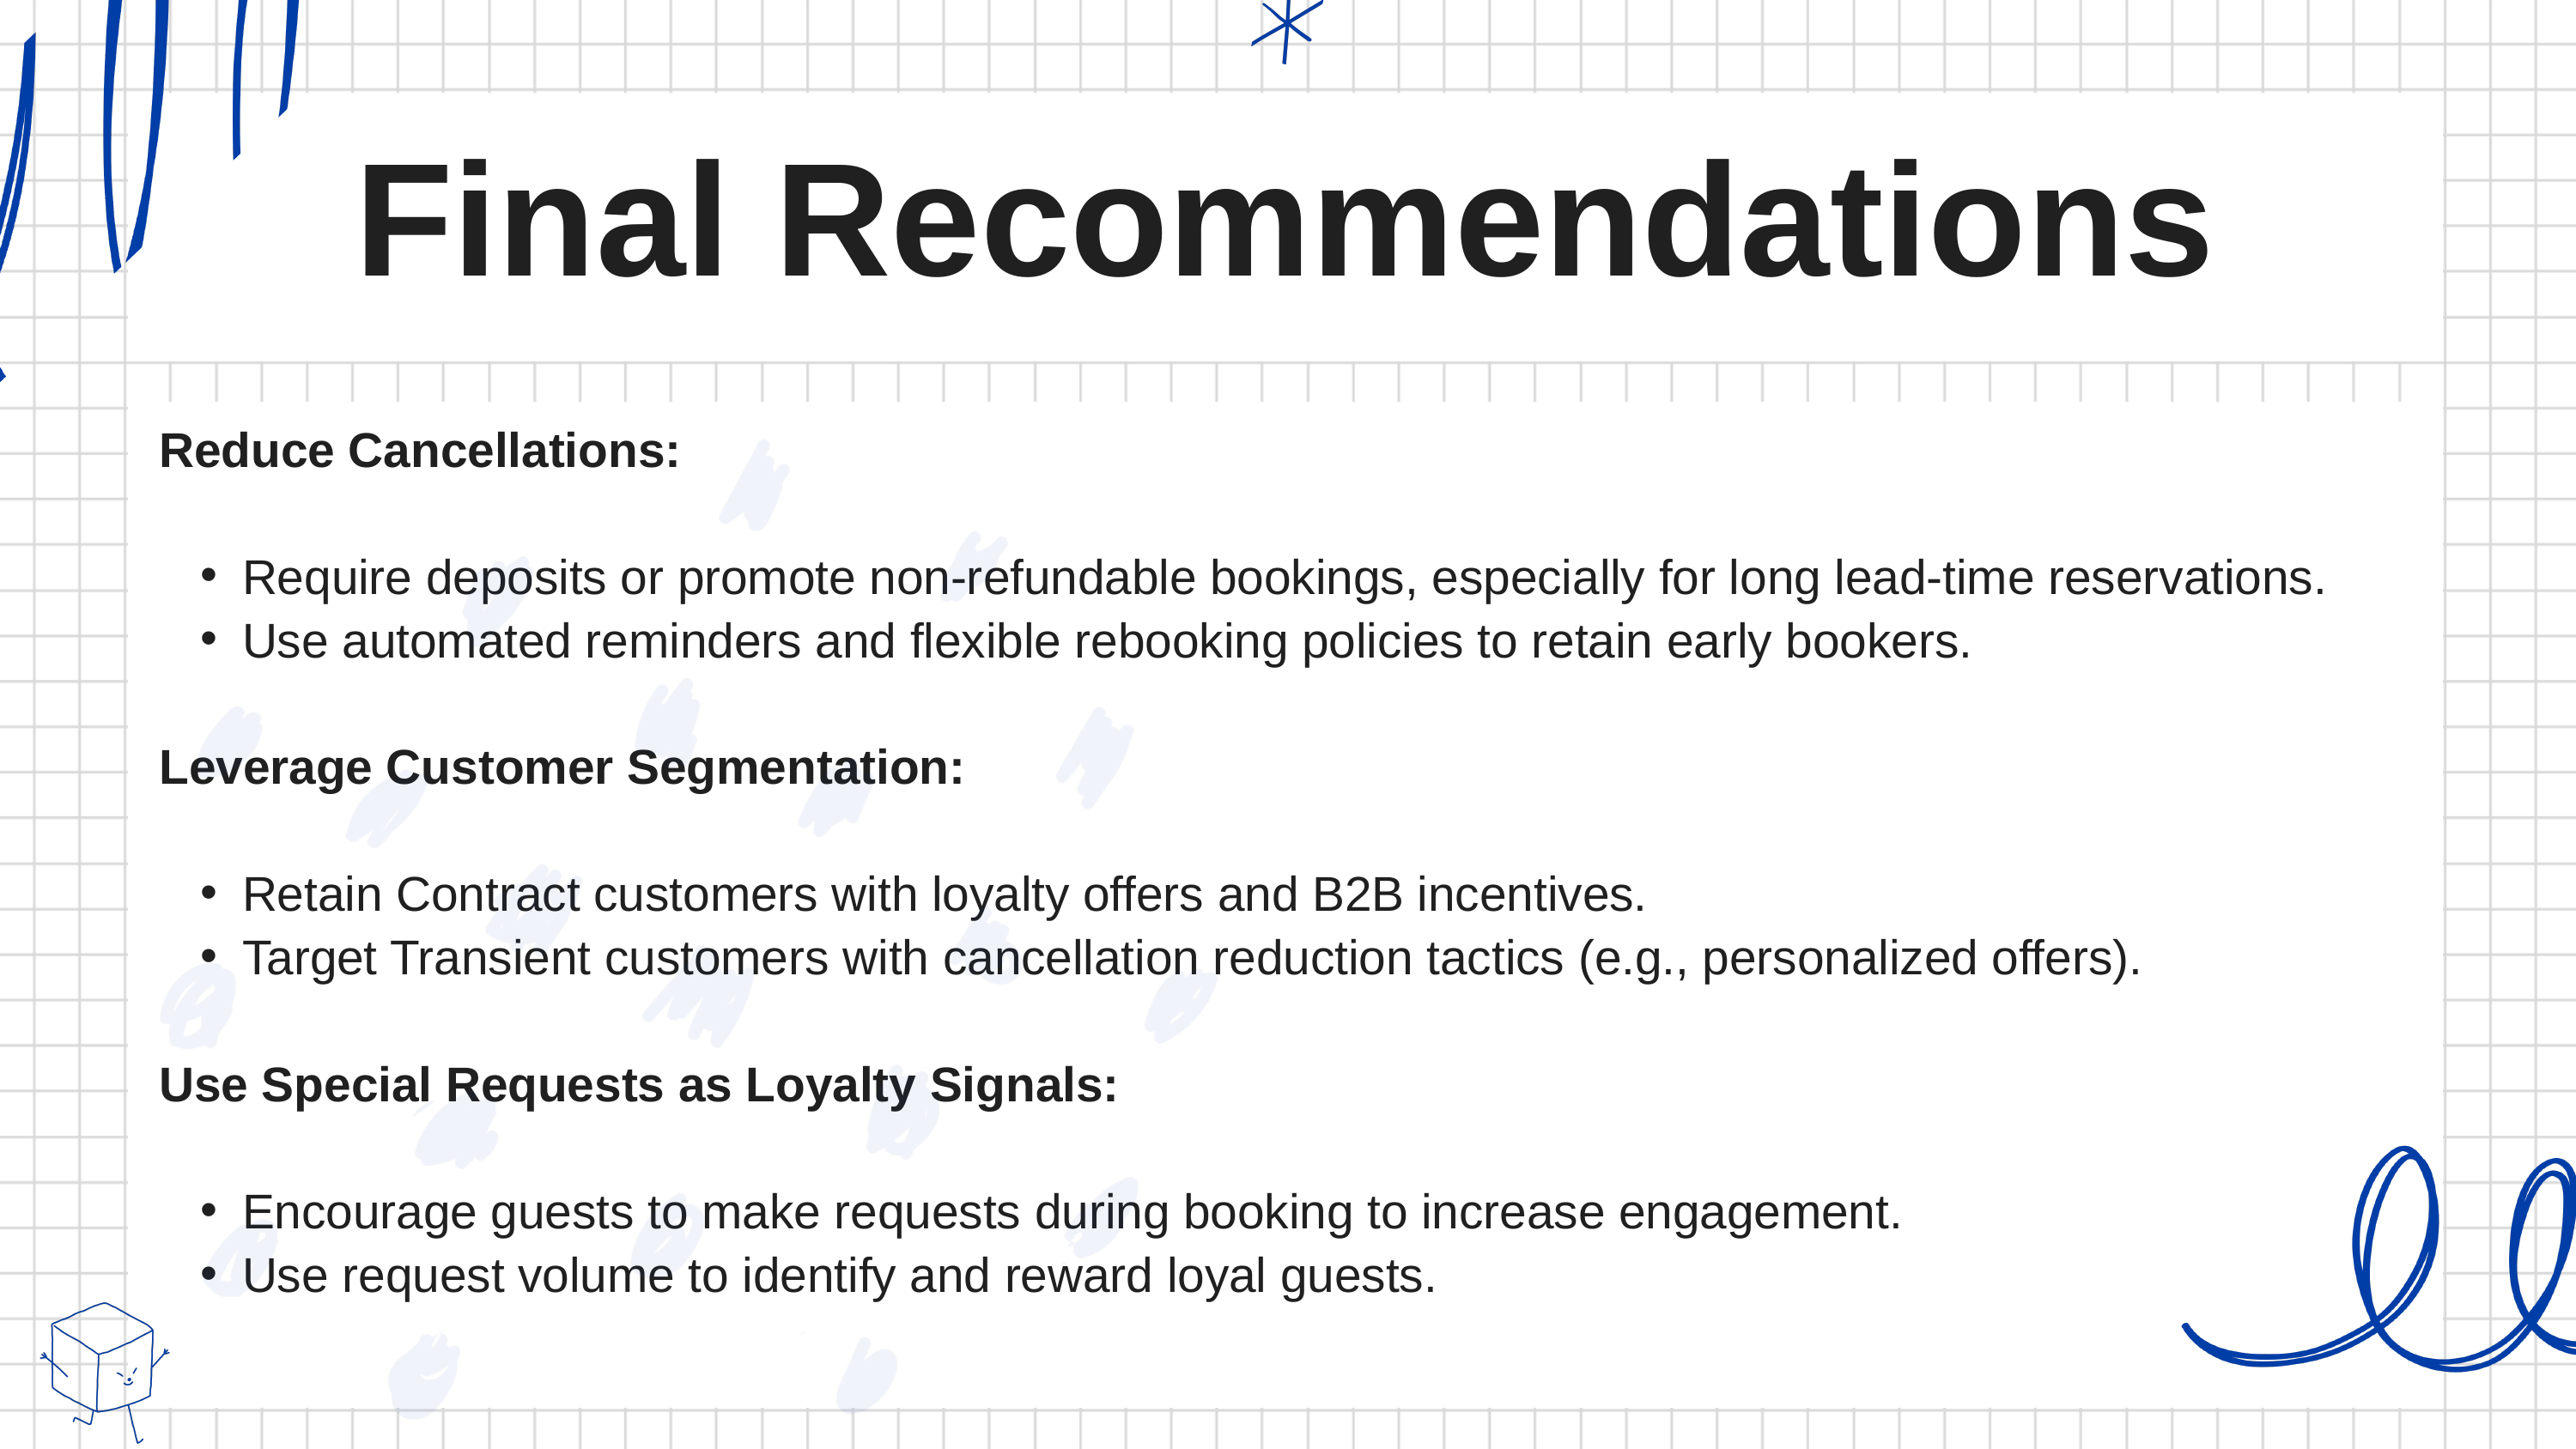

Final Recommendations

Reduce Cancellations:

Require deposits or promote non-refundable bookings, especially for long lead-time reservations.
Use automated reminders and flexible rebooking policies to retain early bookers.

Leverage Customer Segmentation:

Retain Contract customers with loyalty offers and B2B incentives.
Target Transient customers with cancellation reduction tactics (e.g., personalized offers).

Use Special Requests as Loyalty Signals:

Encourage guests to make requests during booking to increase engagement.
Use request volume to identify and reward loyal guests.